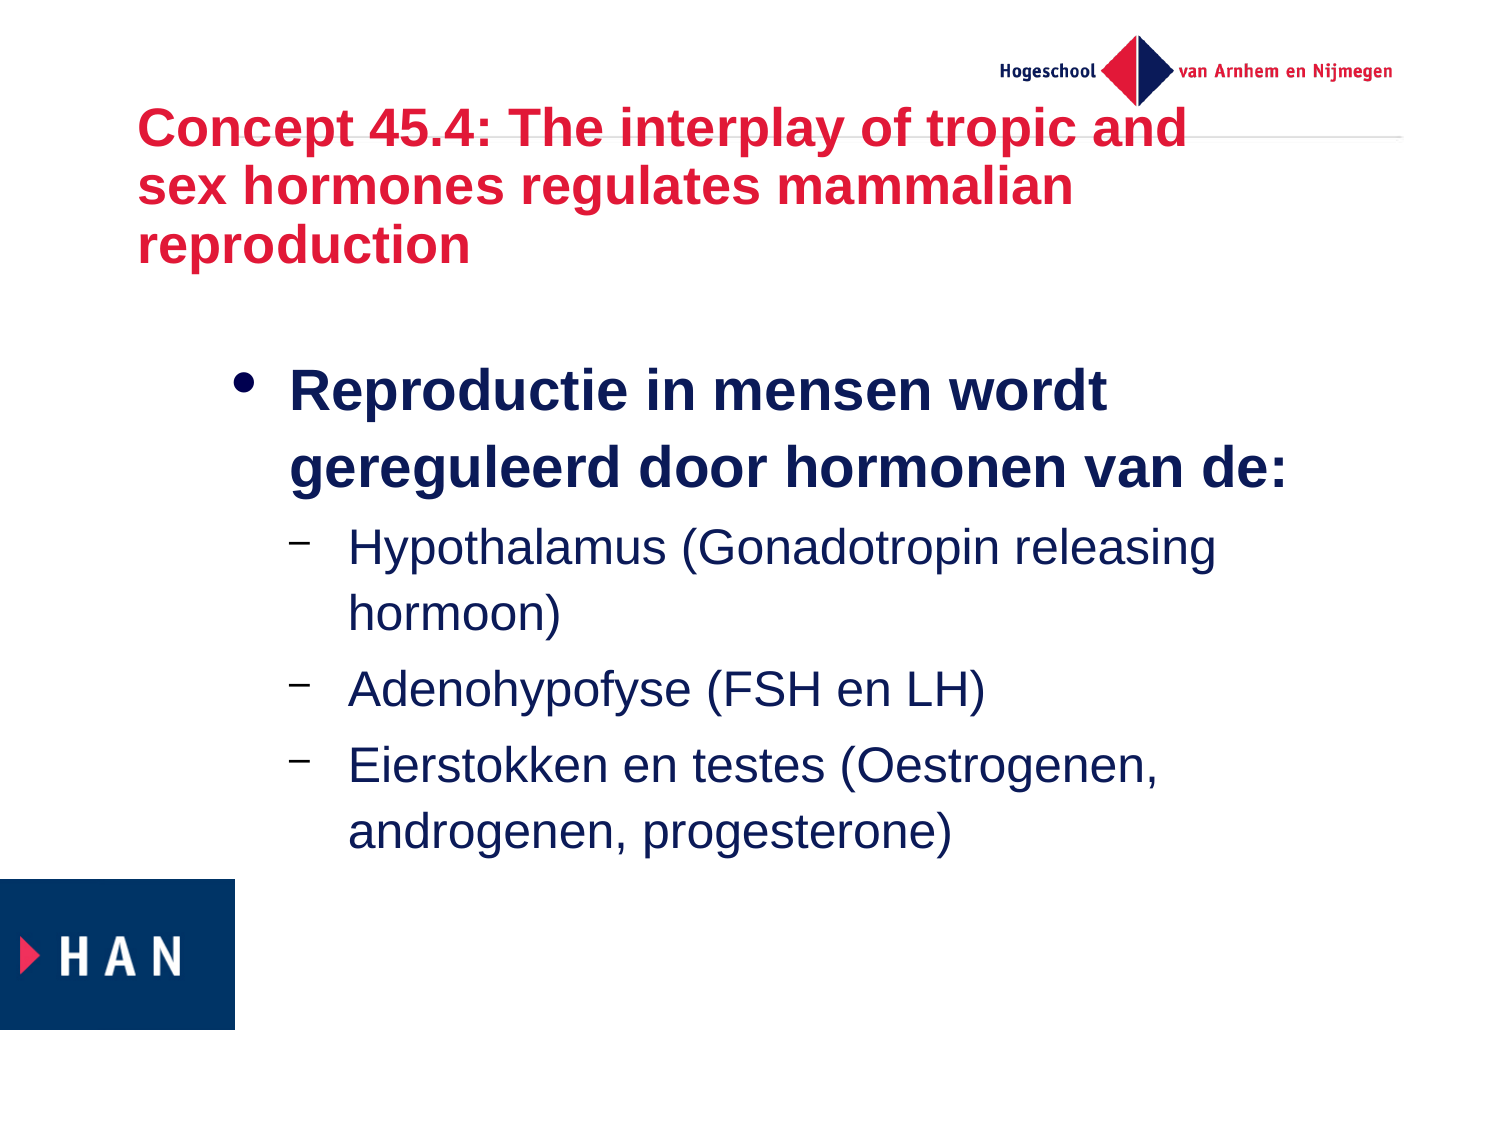

# Concept 45.4: The interplay of tropic and sex hormones regulates mammalian reproduction
Reproductie in mensen wordt gereguleerd door hormonen van de:
Hypothalamus (Gonadotropin releasing hormoon)
Adenohypofyse (FSH en LH)
Eierstokken en testes (Oestrogenen, androgenen, progesterone)